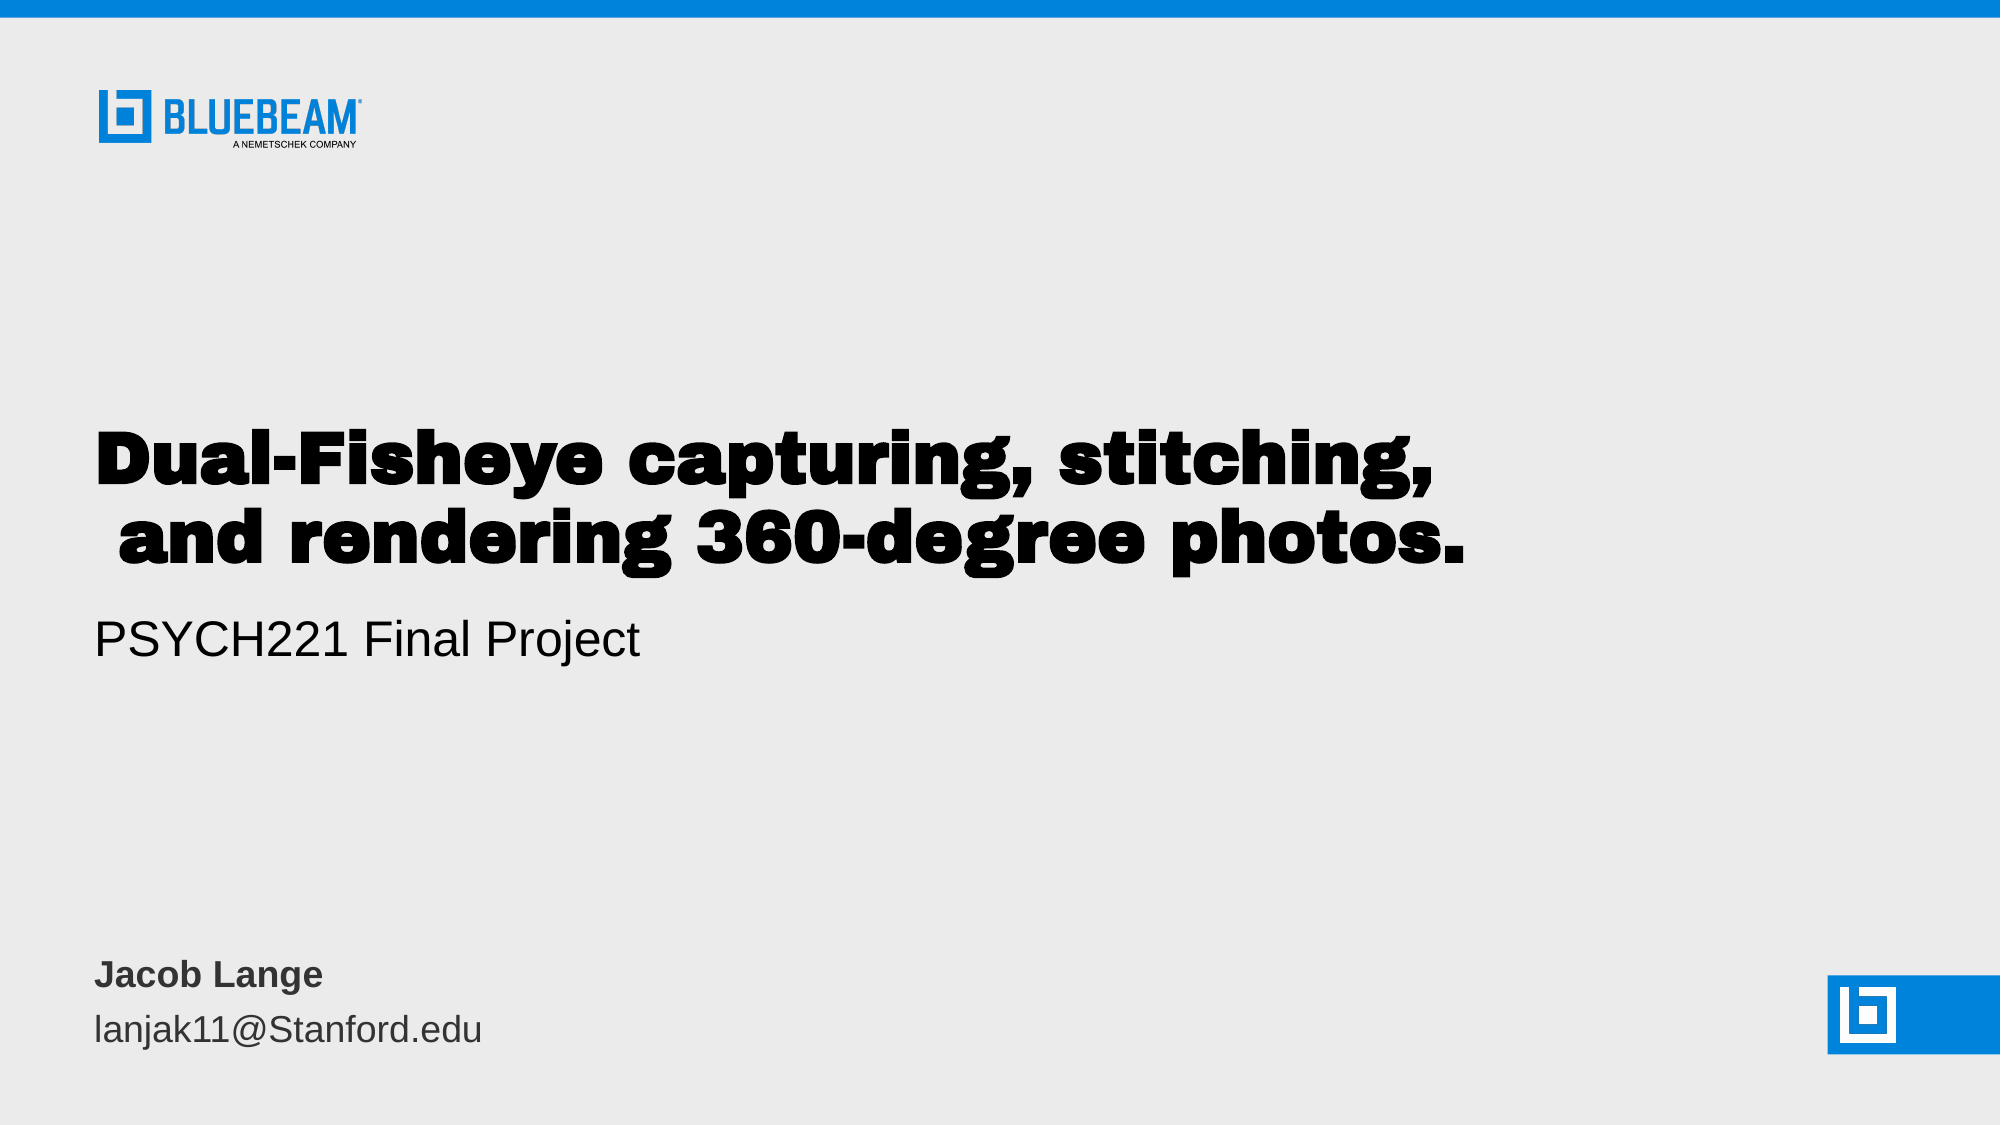

# Dual-Fisheye capturing, stitching, and rendering 360-degree photos.
PSYCH221 Final Project
Jacob Lange
lanjak11@Stanford.edu